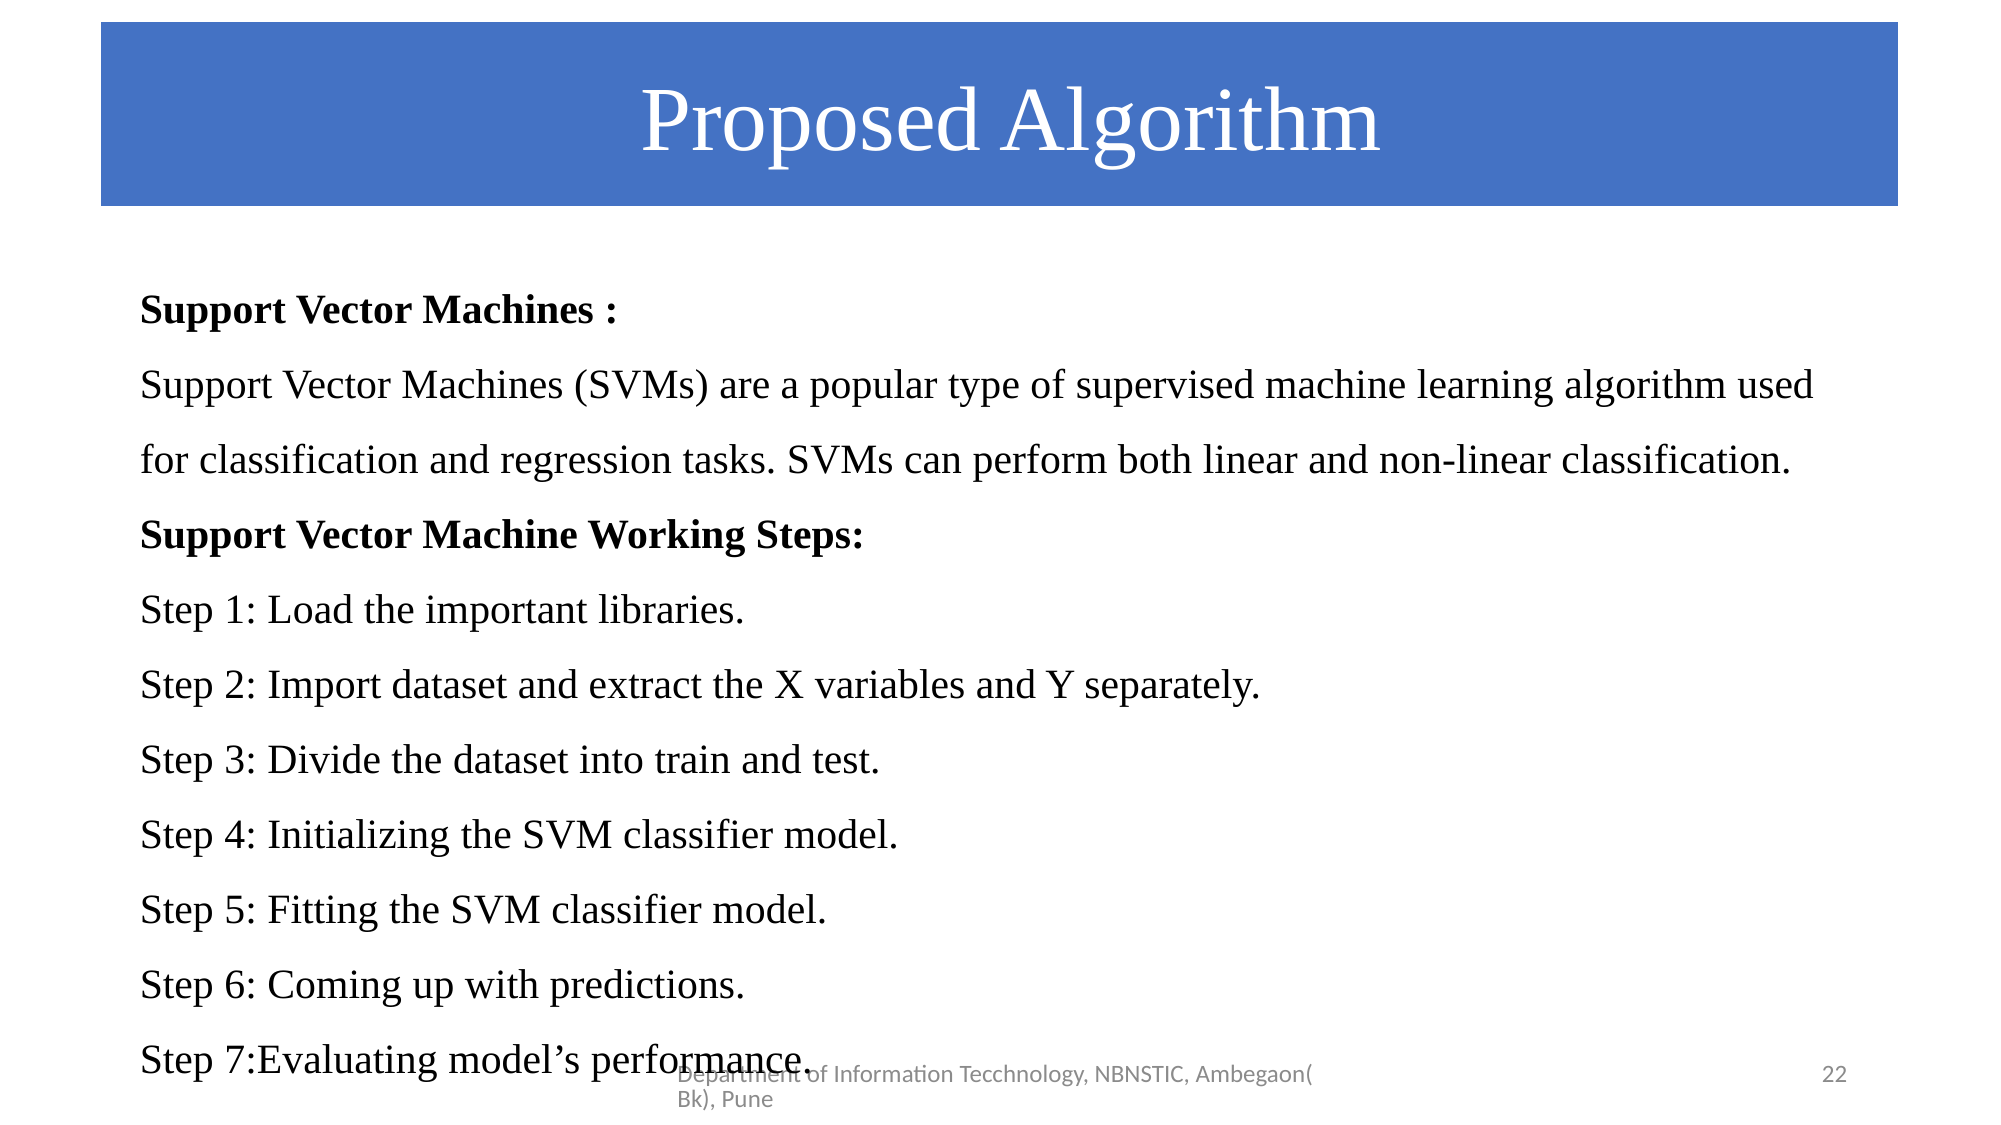

Proposed Algorithm
#
Support Vector Machines :
Support Vector Machines (SVMs) are a popular type of supervised machine learning algorithm used for classification and regression tasks. SVMs can perform both linear and non-linear classification.
Support Vector Machine Working Steps:
Step 1: Load the important libraries.
Step 2: Import dataset and extract the X variables and Y separately.
Step 3: Divide the dataset into train and test.
Step 4: Initializing the SVM classifier model.
Step 5: Fitting the SVM classifier model.
Step 6: Coming up with predictions.
Step 7:Evaluating model’s performance.

Department of Information Tecchnology, NBNSTIC, Ambegaon(Bk), Pune
22